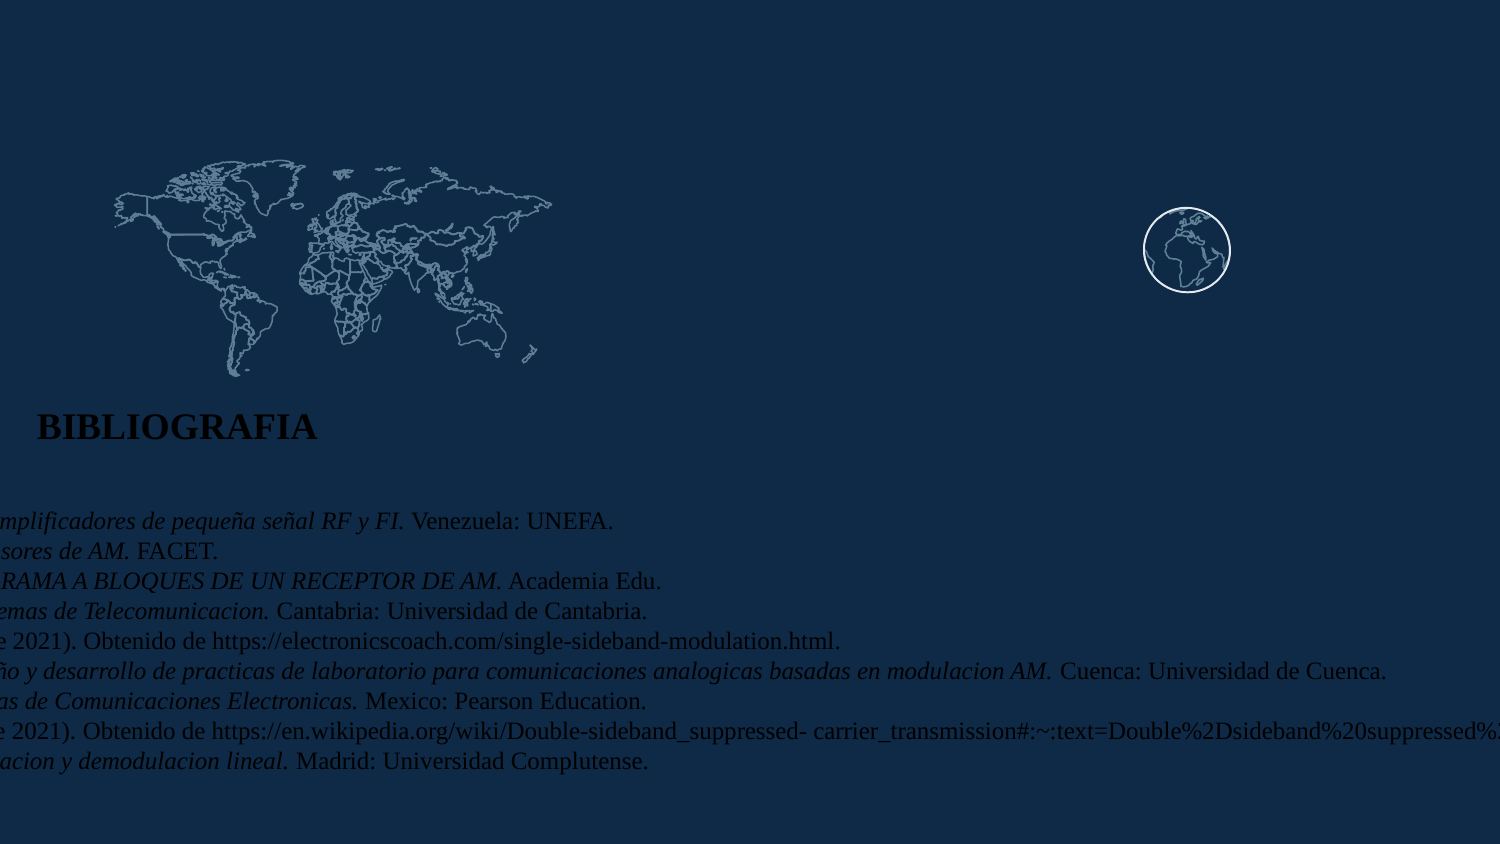

BIBLIOGRAFIA

A. Blanco, A. R. (2013). Amplificadores de pequeña señal RF y FI. Venezuela: UNEFA.
Anonimo. (2017). Transmisores de AM. FACET.
Ayarachi, E. (2015). DIAGRAMA A BLOQUES DE UN RECEPTOR DE AM. Academia Edu.
C. Vega, J. M. (2007). Sistemas de Telecomunicacion. Cantabria: Universidad de Cantabria.
Coach, E. (04 de Agosto de 2021). Obtenido de https://electronicscoach.com/single-sideband-modulation.html.
Guerrero, M. (2016). Diseño y desarrollo de practicas de laboratorio para comunicaciones analogicas basadas en modulacion AM. Cuenca: Universidad de Cuenca.
Tomasi, W. (2003). Sistemas de Comunicaciones Electronicas. Mexico: Pearson Education.
Wikipedia. (4 de Agosto de 2021). Obtenido de https://en.wikipedia.org/wiki/Double-sideband_suppressed- carrier_transmission#:~:text=Double%2Dsideband%20suppressed%2Dcarrier%20transmission
Zapater, M. (2015). Modulacion y demodulacion lineal. Madrid: Universidad Complutense.